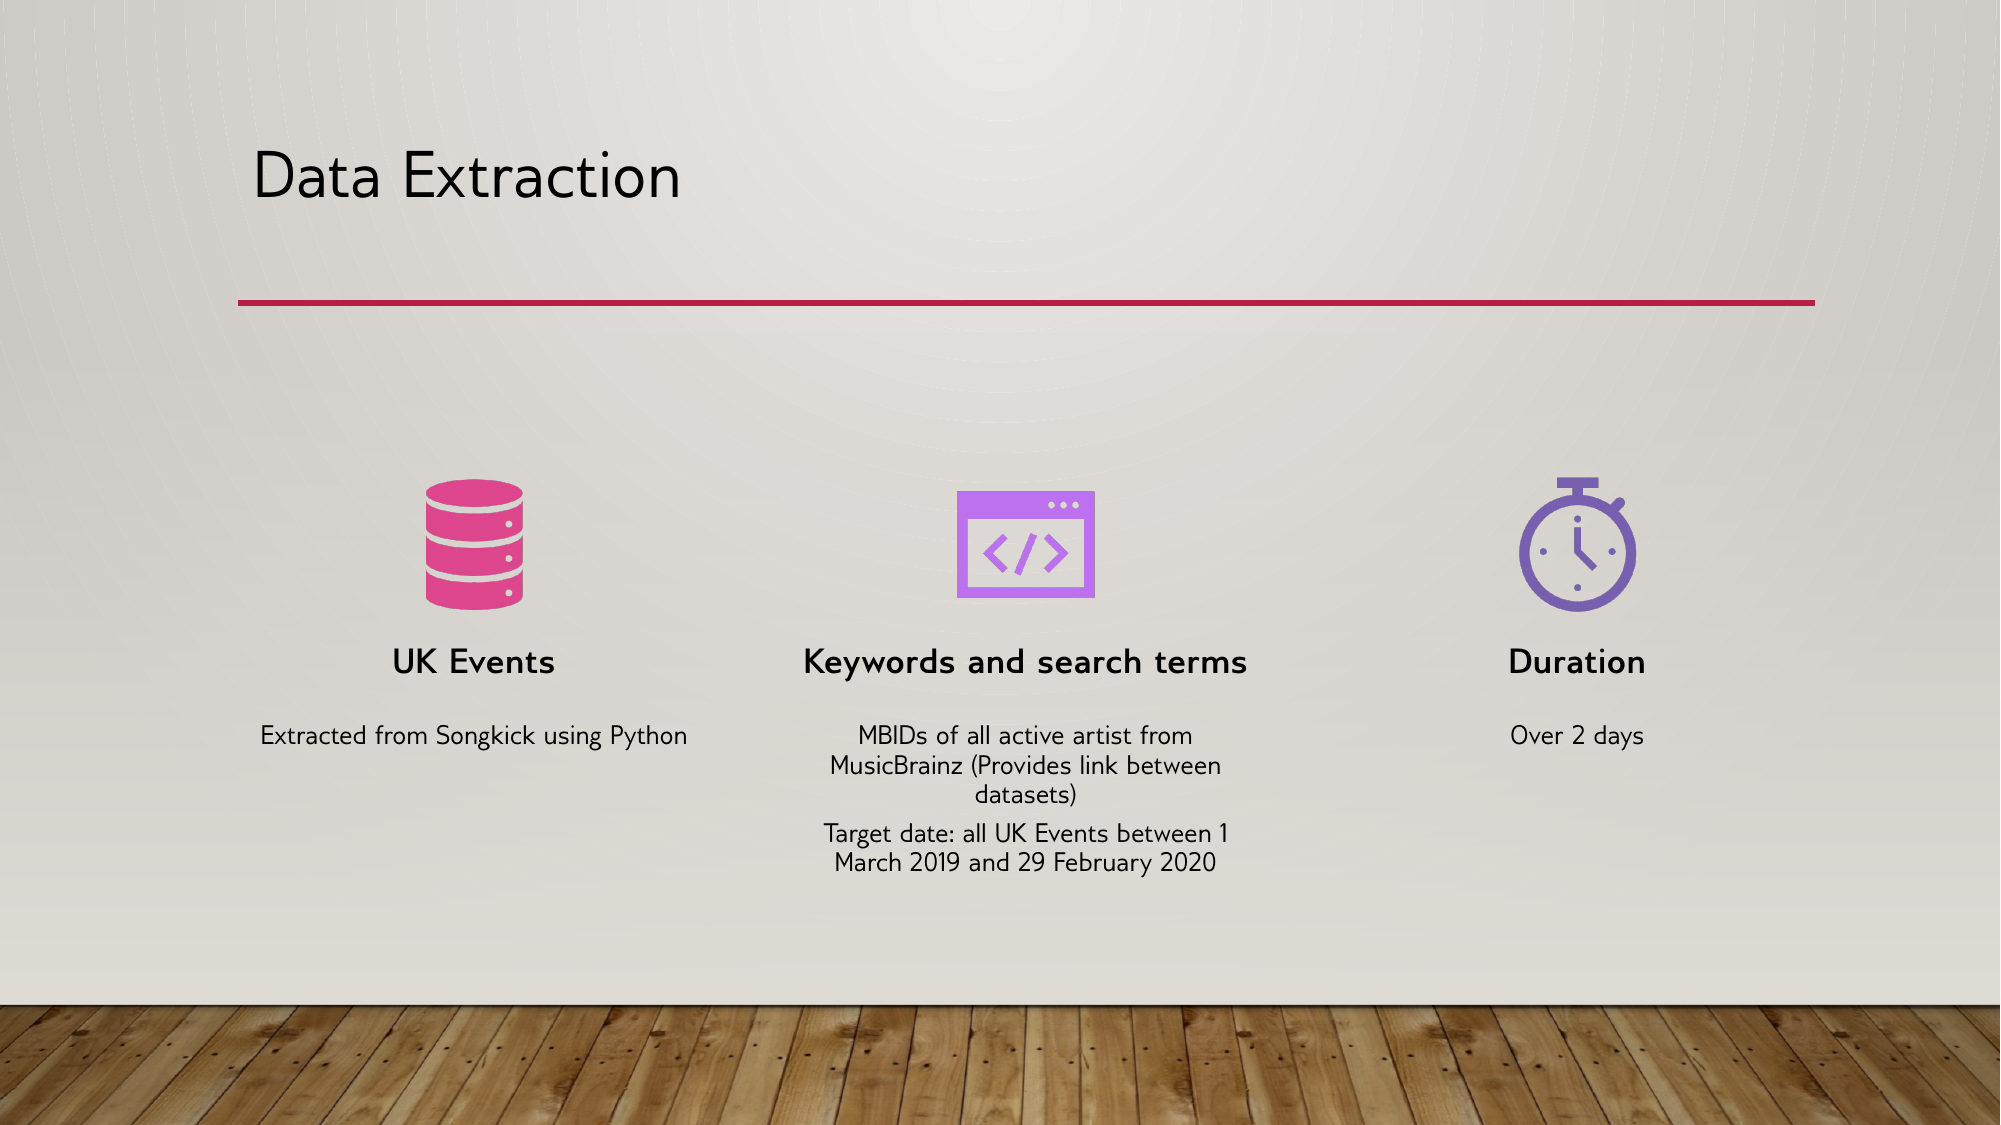

# Data Extraction
UK Events
Extracted from Songkick using Python
Keywords and search terms
MBIDs of all active artist from MusicBrainz (Provides link between datasets)
Target date: all UK Events between 1 March 2019 and 29 February 2020
Duration
Over 2 days